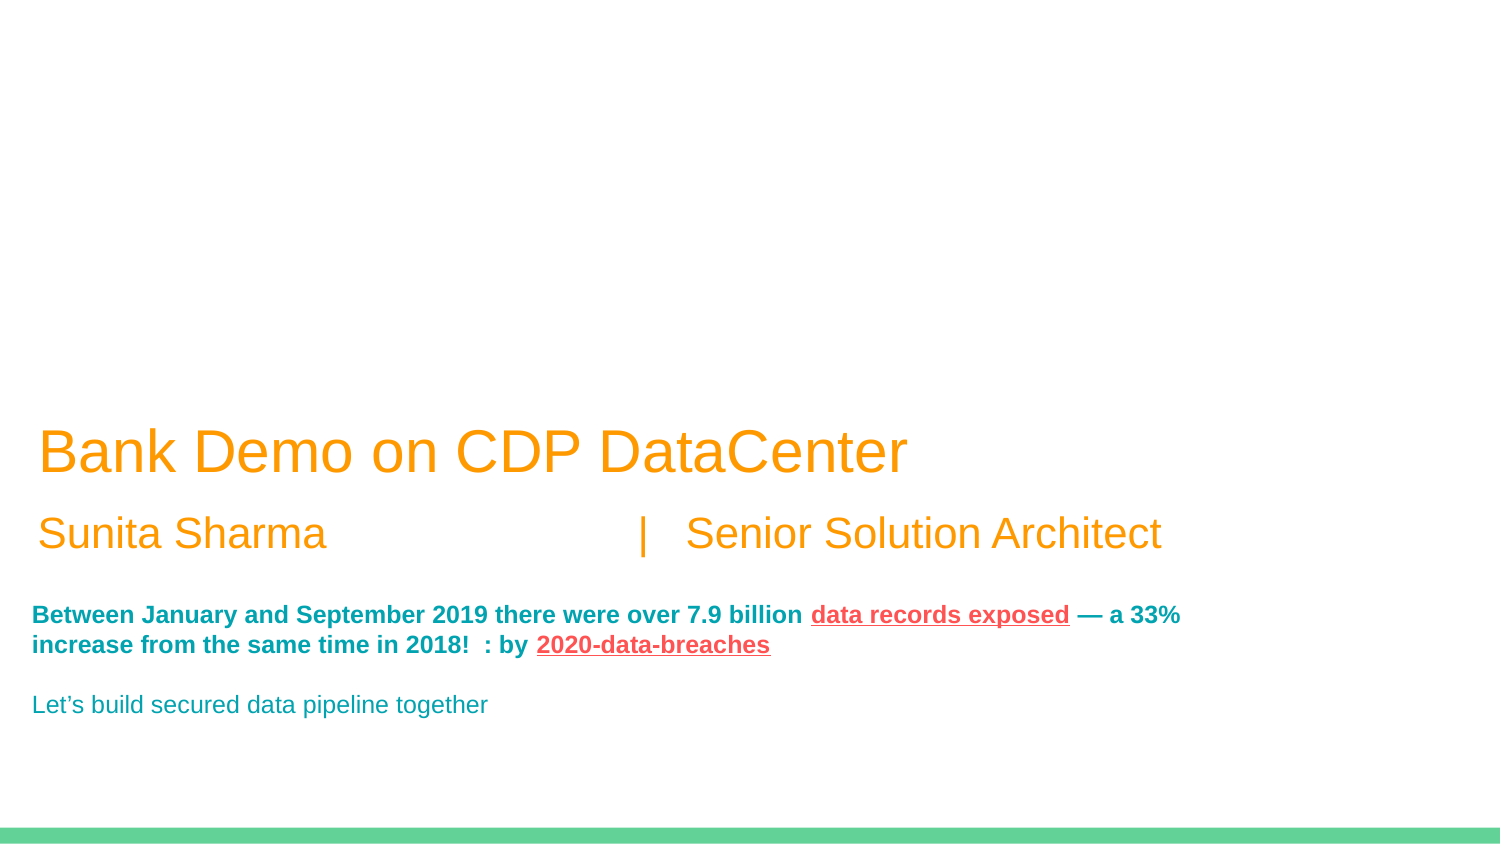

# Bank Demo on CDP DataCenter
Sunita Sharma  		|   Senior Solution Architect
Between January and September 2019 there were over 7.9 billion data records exposed — a 33% increase from the same time in 2018!  : by 2020-data-breaches

Let’s build secured data pipeline together